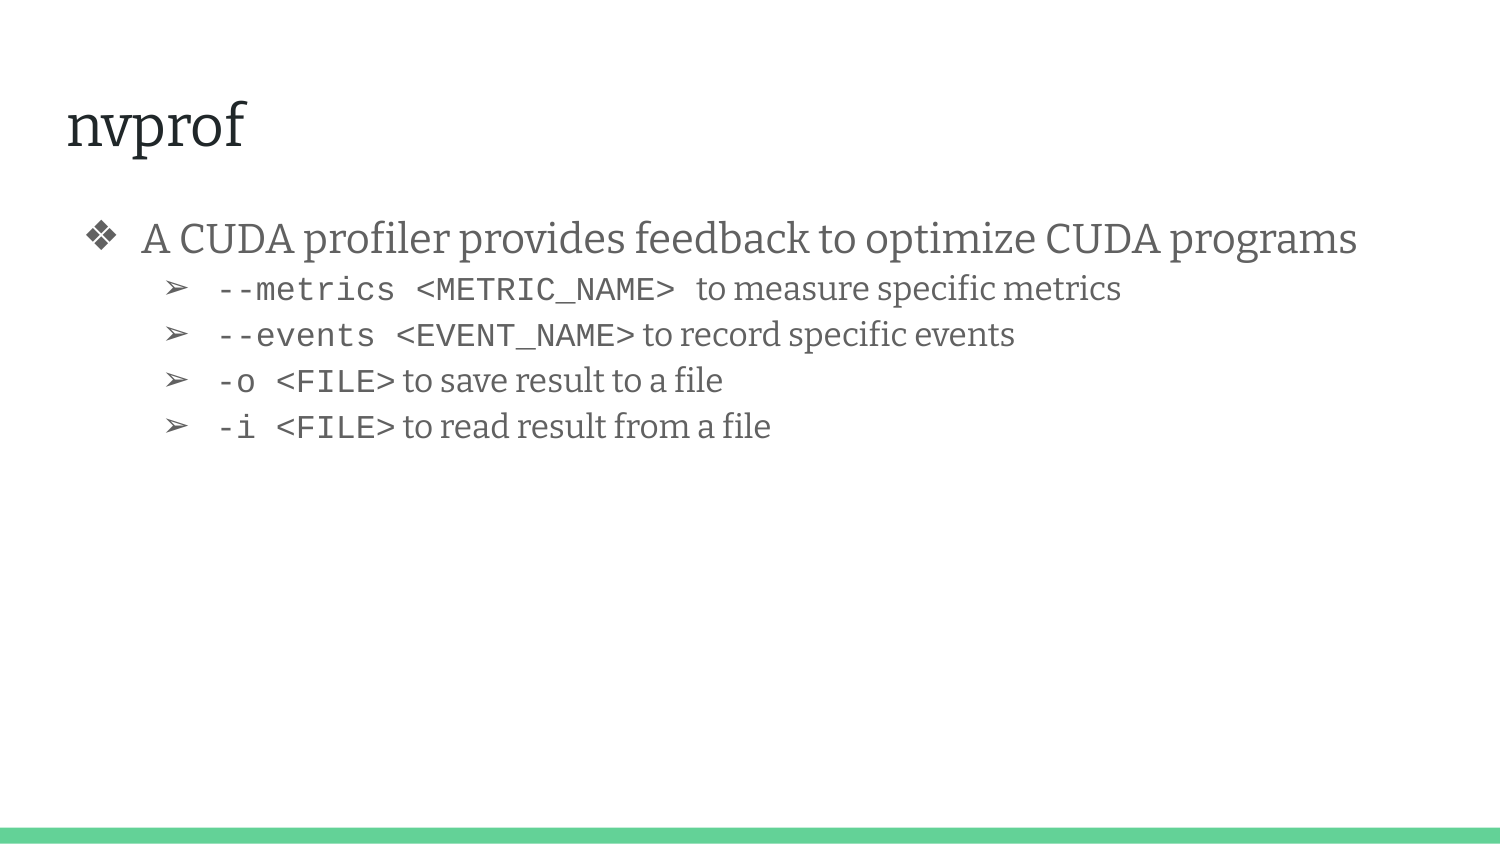

# nvprof
A CUDA profiler provides feedback to optimize CUDA programs
--metrics <METRIC_NAME> to measure specific metrics
--events <EVENT_NAME> to record specific events
-o <FILE> to save result to a file
-i <FILE> to read result from a file